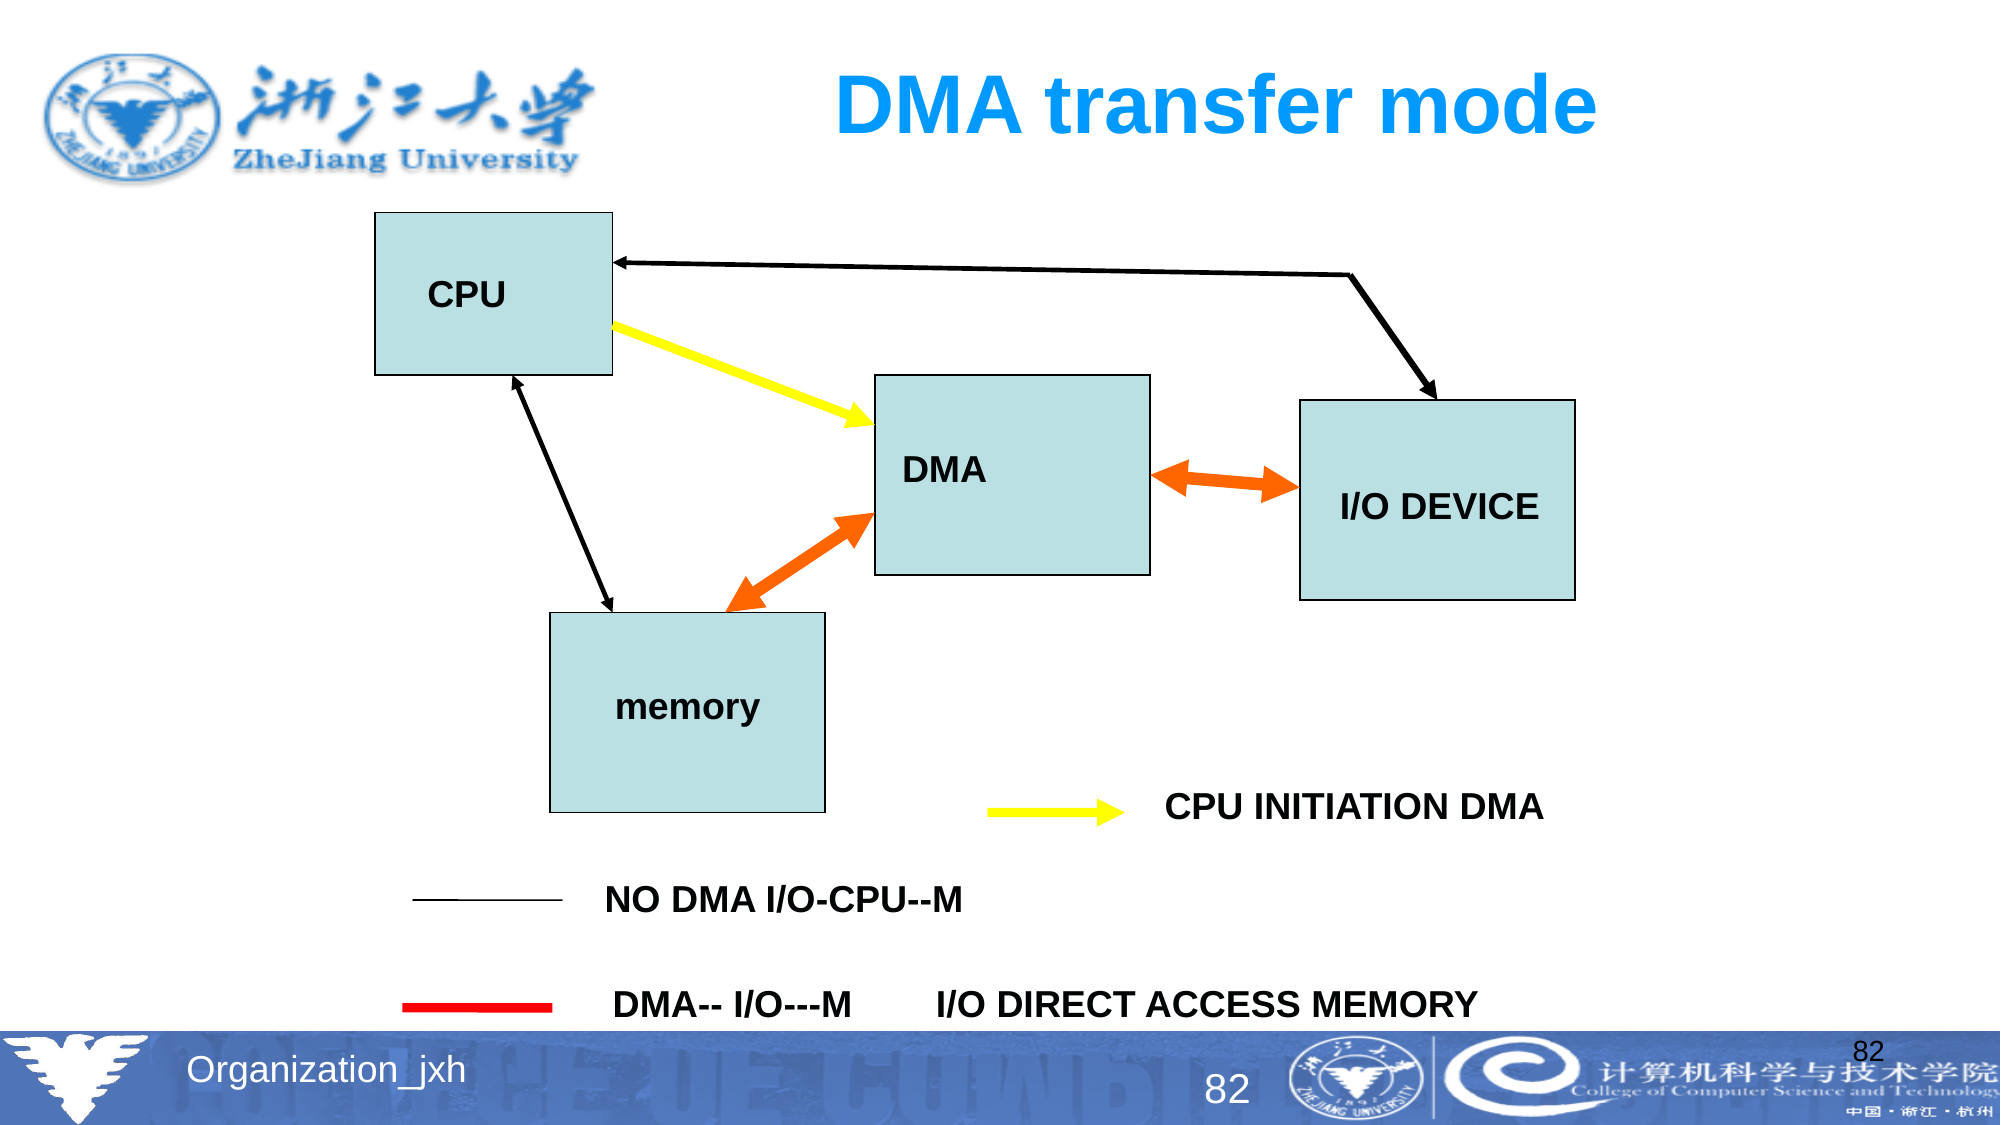

# DMA transfer mode

CPU

DMA

I/O DEVICE

memory
CPU INITIATION DMA

NO DMA I/O-CPU--M

 DMA-- I/O---M        I/O DIRECT ACCESS MEMORY

82